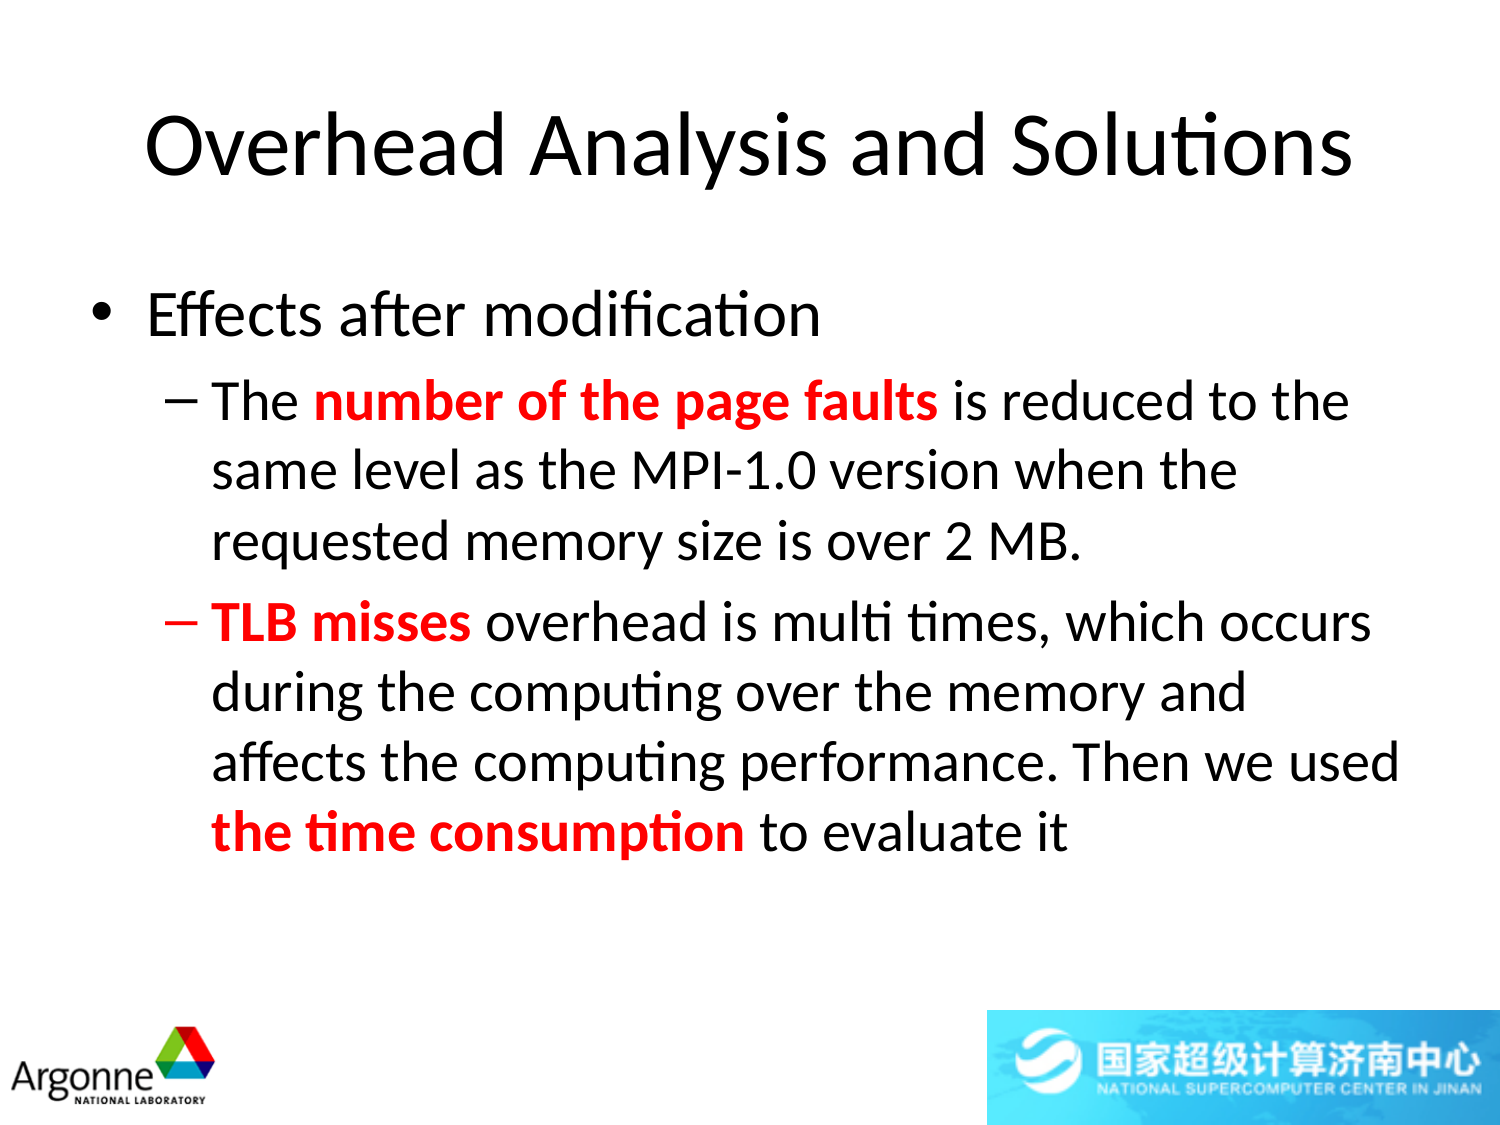

# Overhead Analysis and Solutions
Effects after modification
The number of the page faults is reduced to the same level as the MPI-1.0 version when the requested memory size is over 2 MB.
TLB misses overhead is multi times, which occurs during the computing over the memory and affects the computing performance. Then we used the time consumption to evaluate it